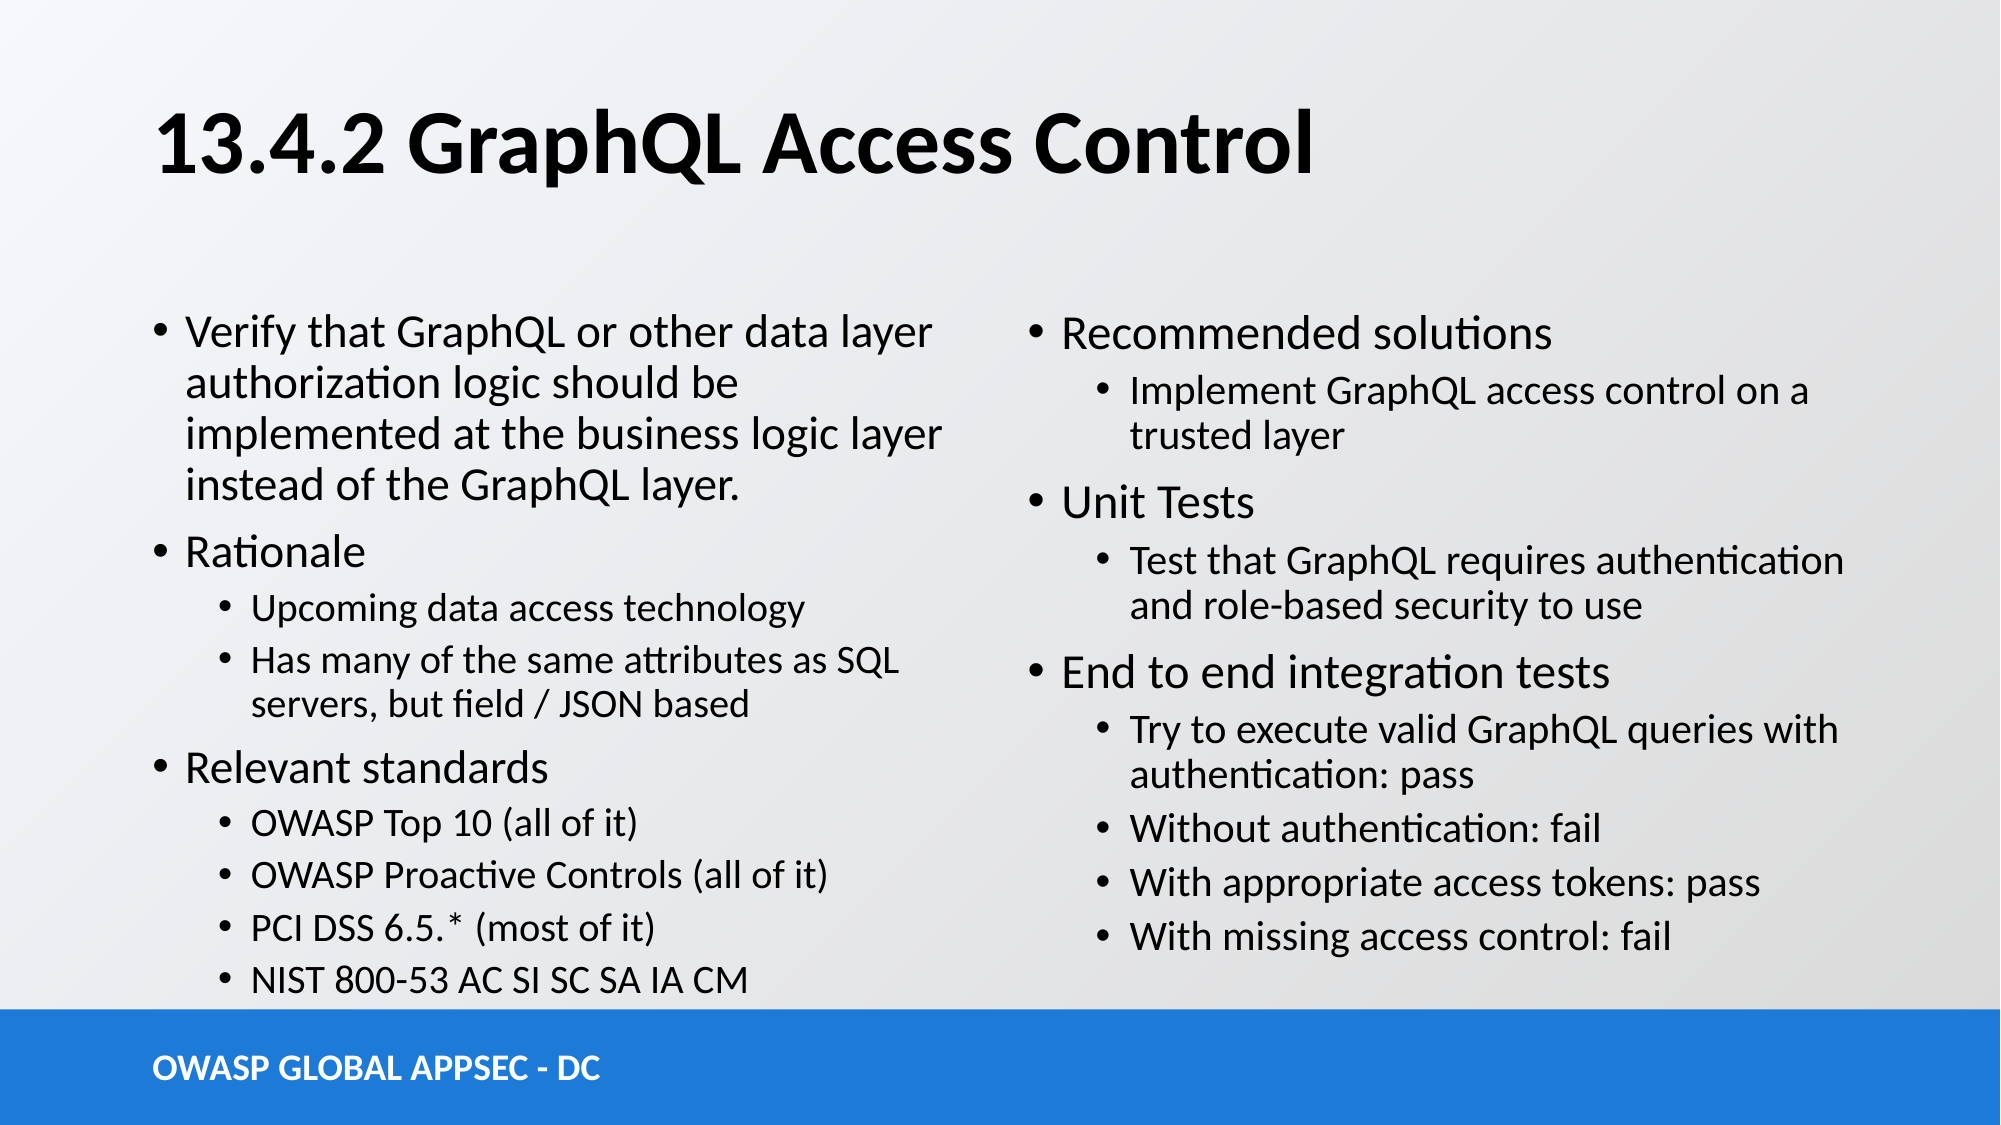

# 13.4.2 GraphQL Access Control
Verify that GraphQL or other data layer authorization logic should be implemented at the business logic layer instead of the GraphQL layer.
Rationale
Upcoming data access technology
Has many of the same attributes as SQL servers, but field / JSON based
Relevant standards
OWASP Top 10 (all of it)
OWASP Proactive Controls (all of it)
PCI DSS 6.5.* (most of it)
NIST 800-53 AC SI SC SA IA CM

Recommended solutions
Implement GraphQL access control on a trusted layer
Unit Tests
Test that GraphQL requires authentication and role-based security to use
End to end integration tests
Try to execute valid GraphQL queries with authentication: pass
Without authentication: fail
With appropriate access tokens: pass
With missing access control: fail